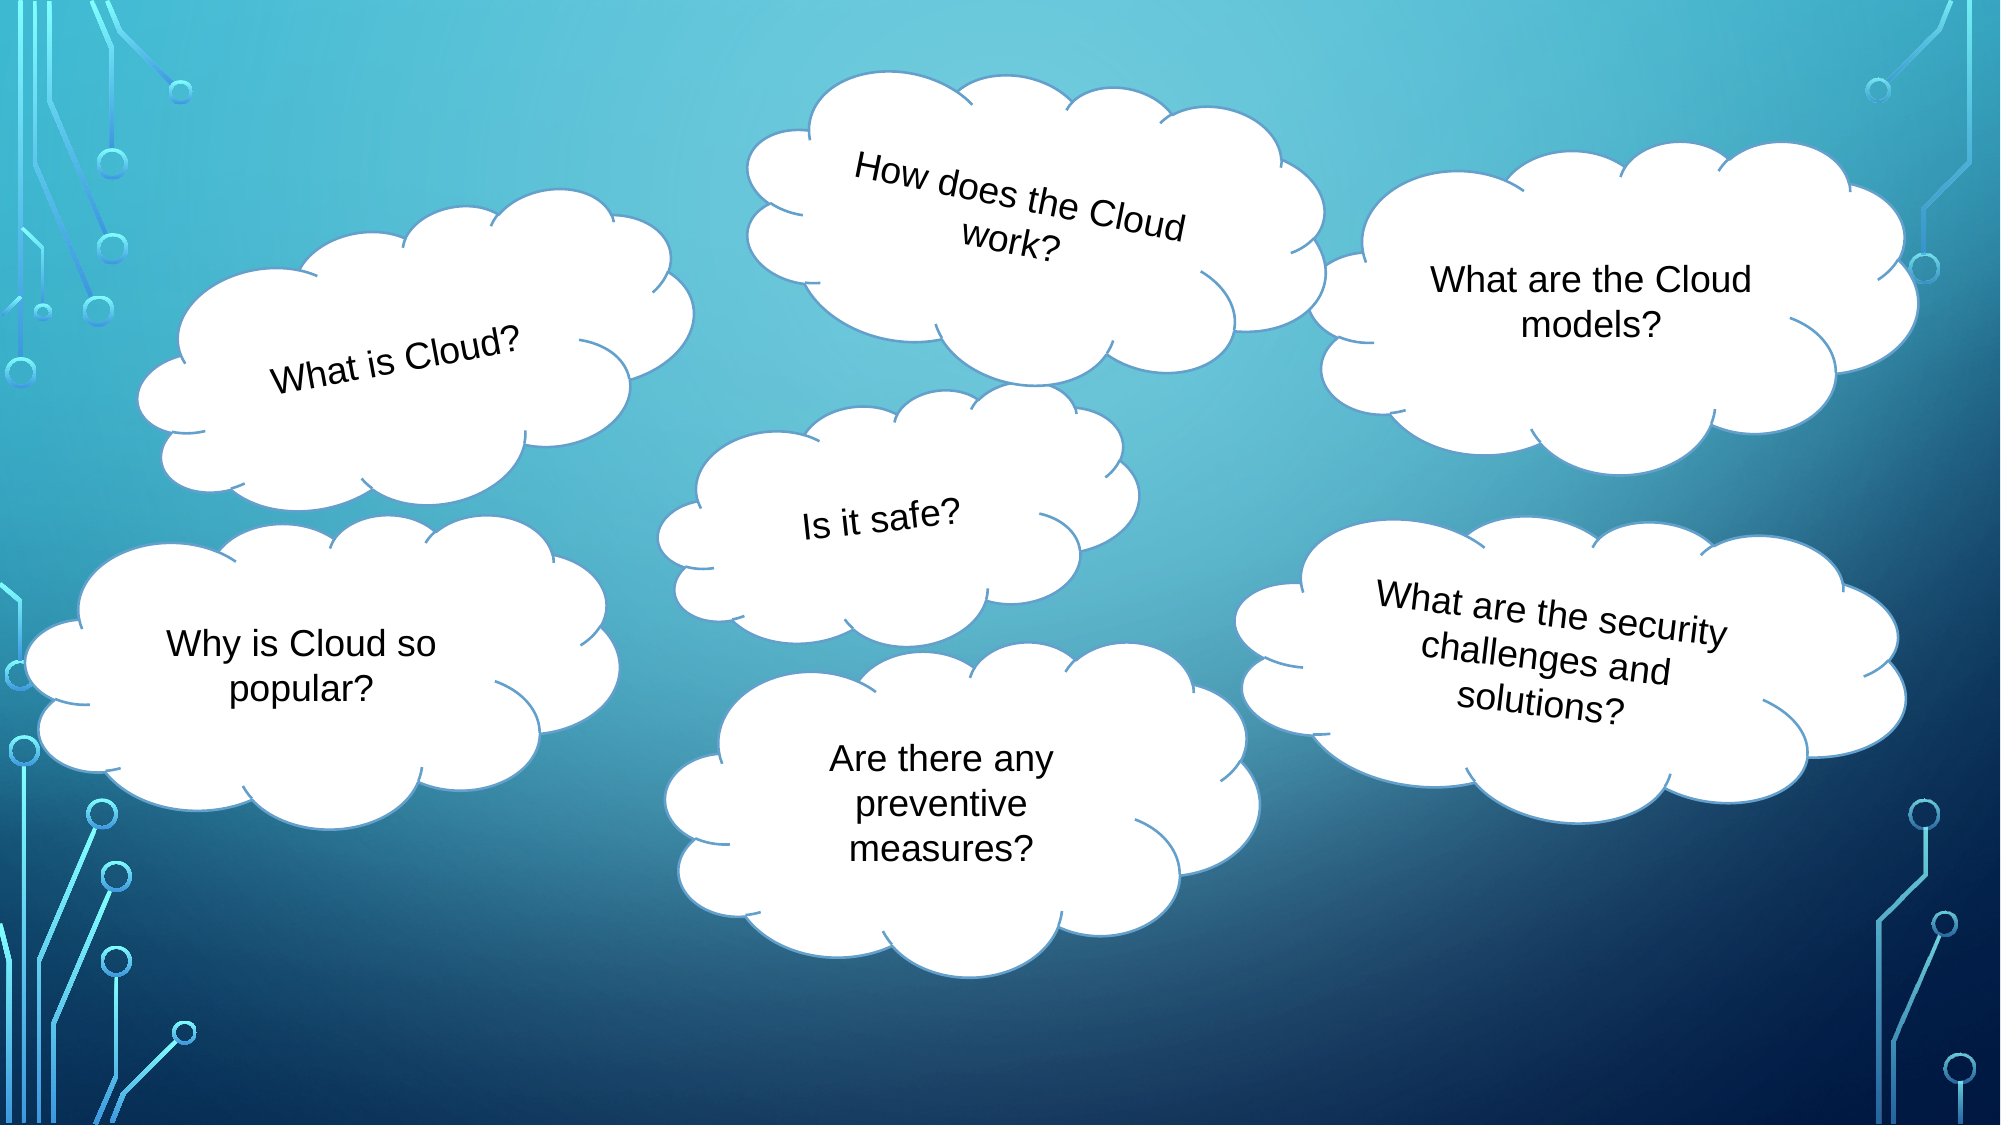

How does the Cloud work?
What are the Cloud models?
What is Cloud?
Is it safe?
What are the security challenges and solutions?
Why is Cloud so popular?
Are there any preventive measures?